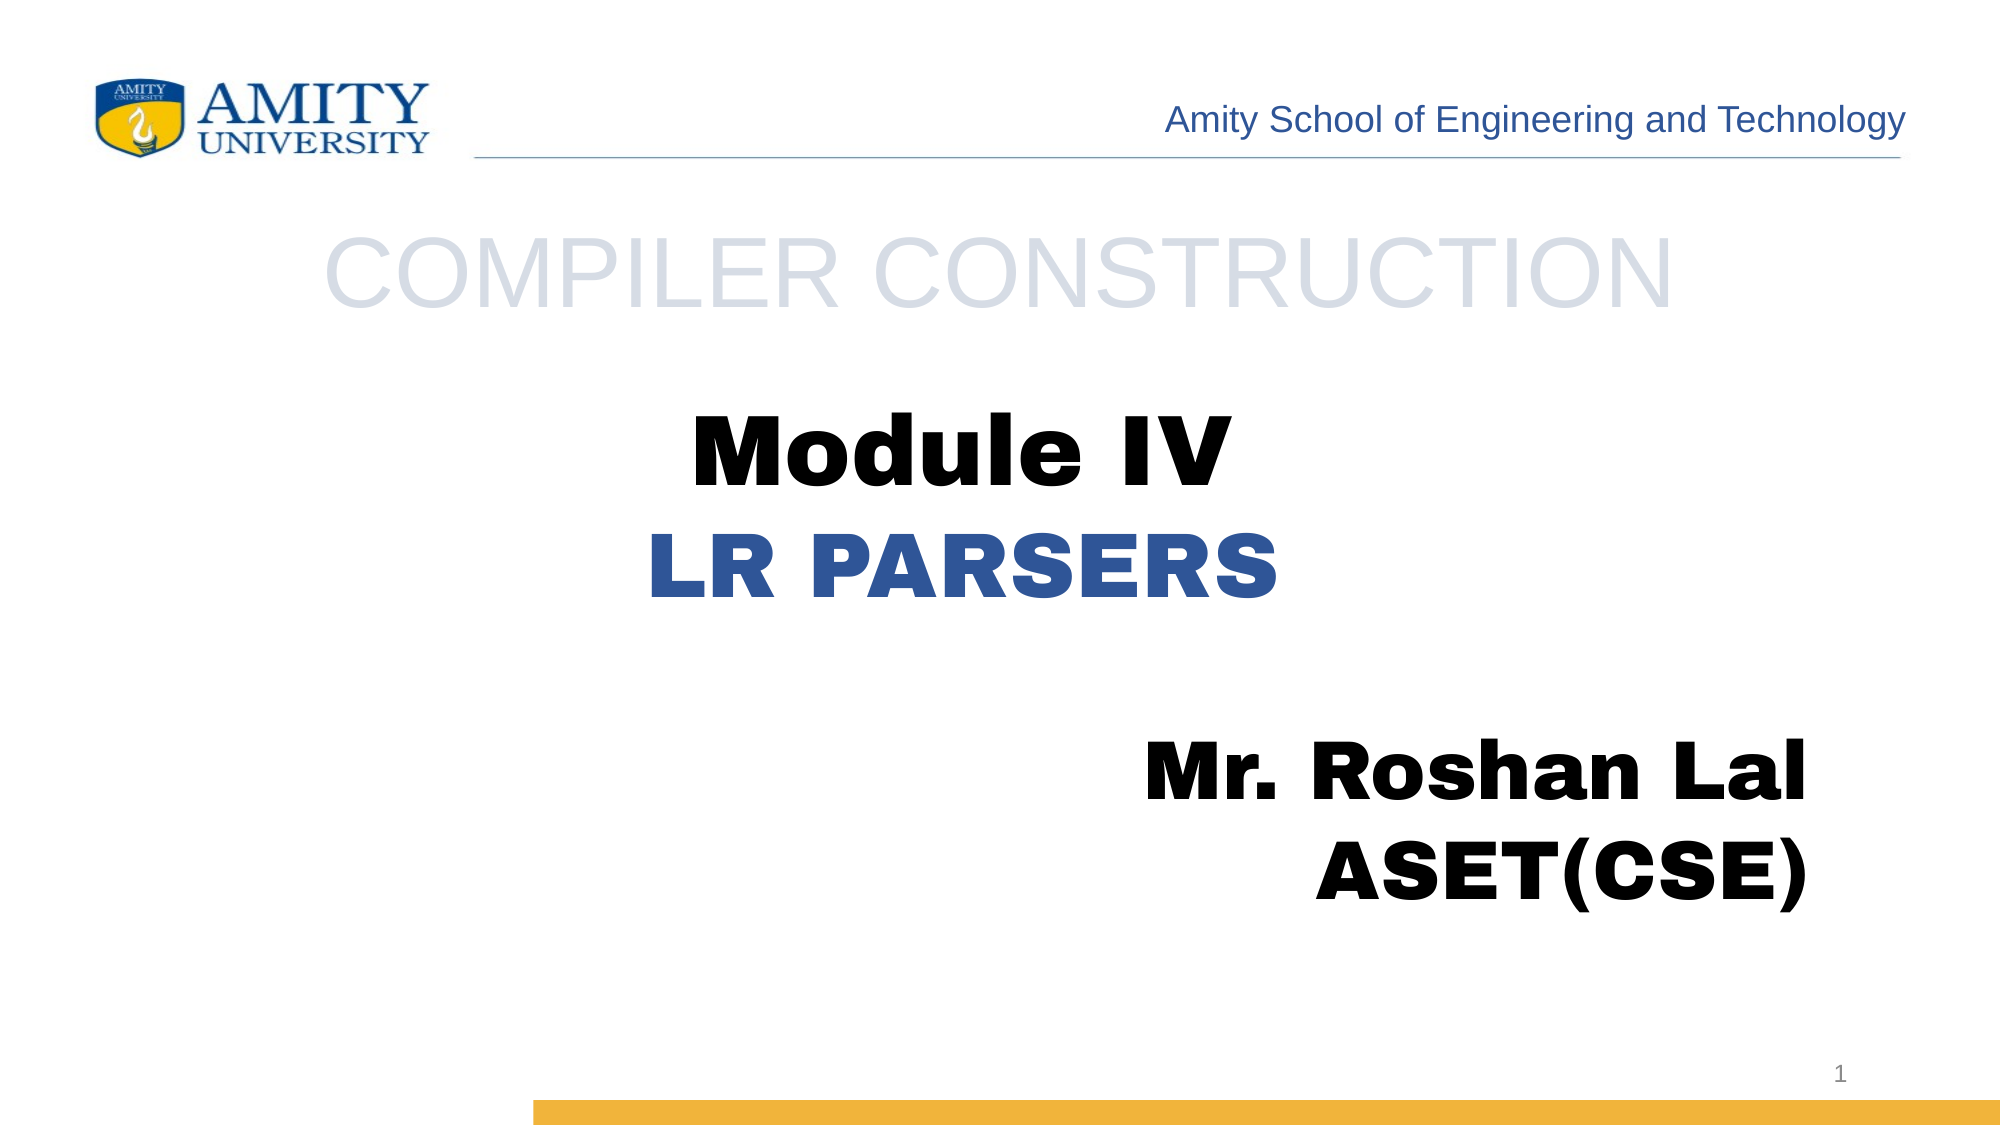

COMPILER CONSTRUCTION
Module IV
LR PARSERS

Mr. Roshan Lal
ASET(CSE)
1